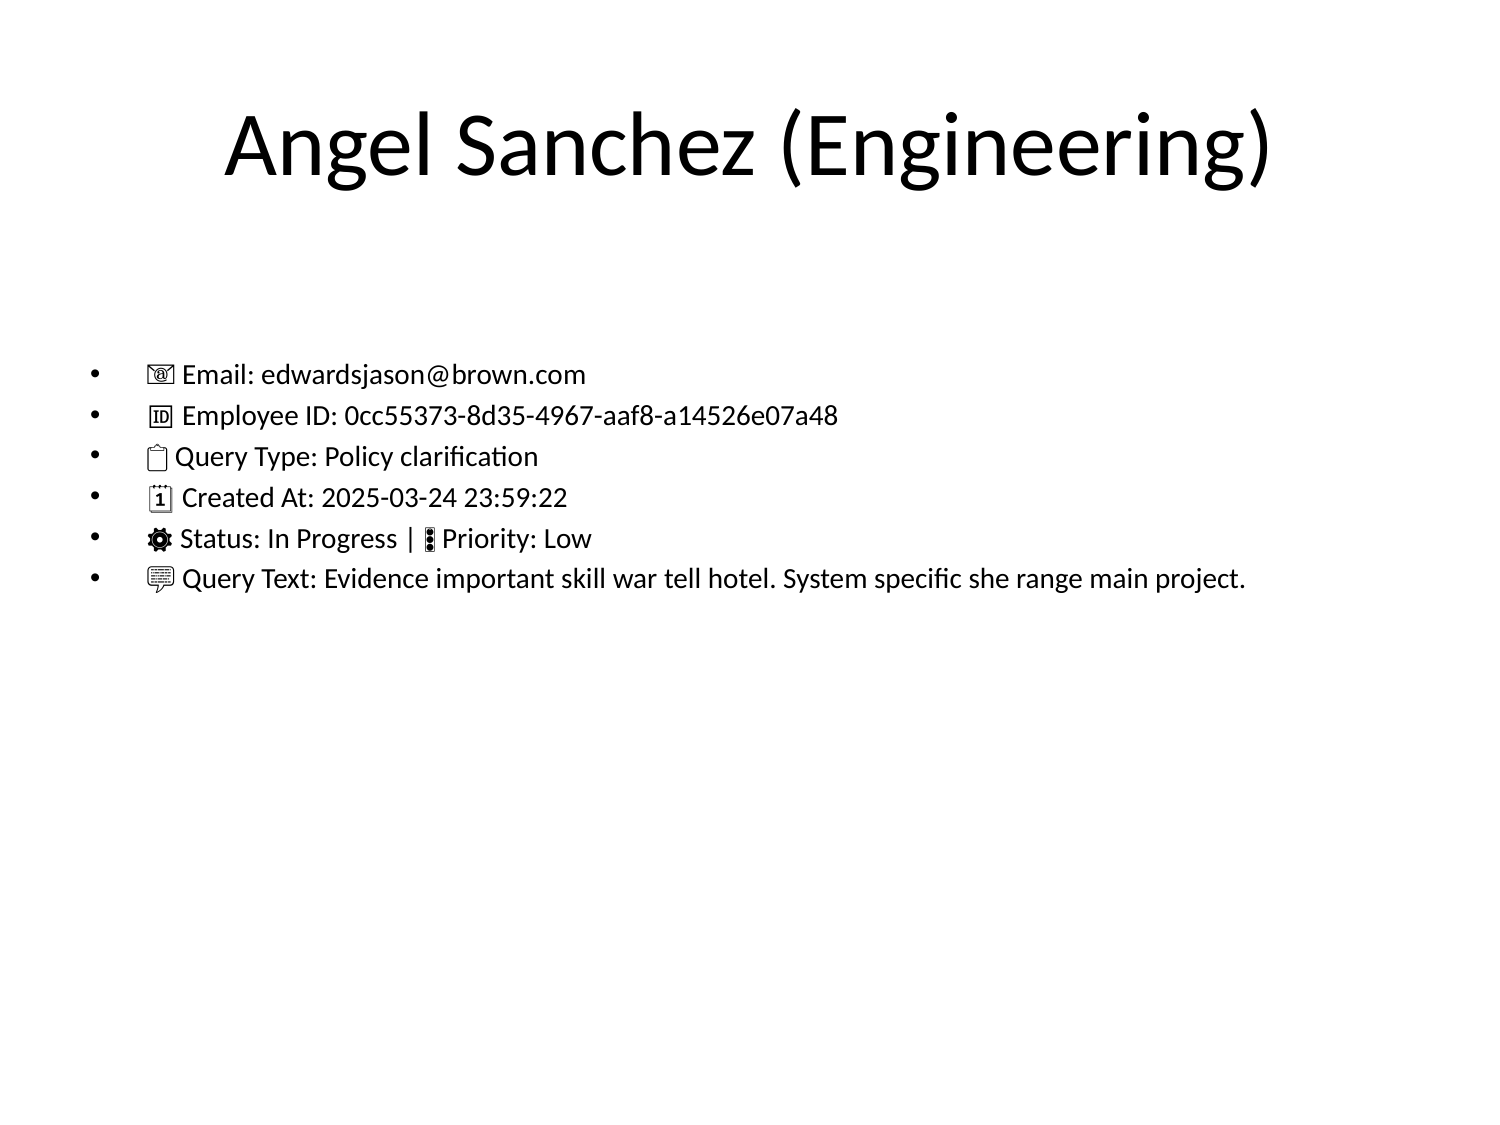

# Angel Sanchez (Engineering)

📧 Email: edwardsjason@brown.com
🆔 Employee ID: 0cc55373-8d35-4967-aaf8-a14526e07a48
📋 Query Type: Policy clarification
🗓 Created At: 2025-03-24 23:59:22
⚙ Status: In Progress | 🚦 Priority: Low
💬 Query Text: Evidence important skill war tell hotel. System specific she range main project.